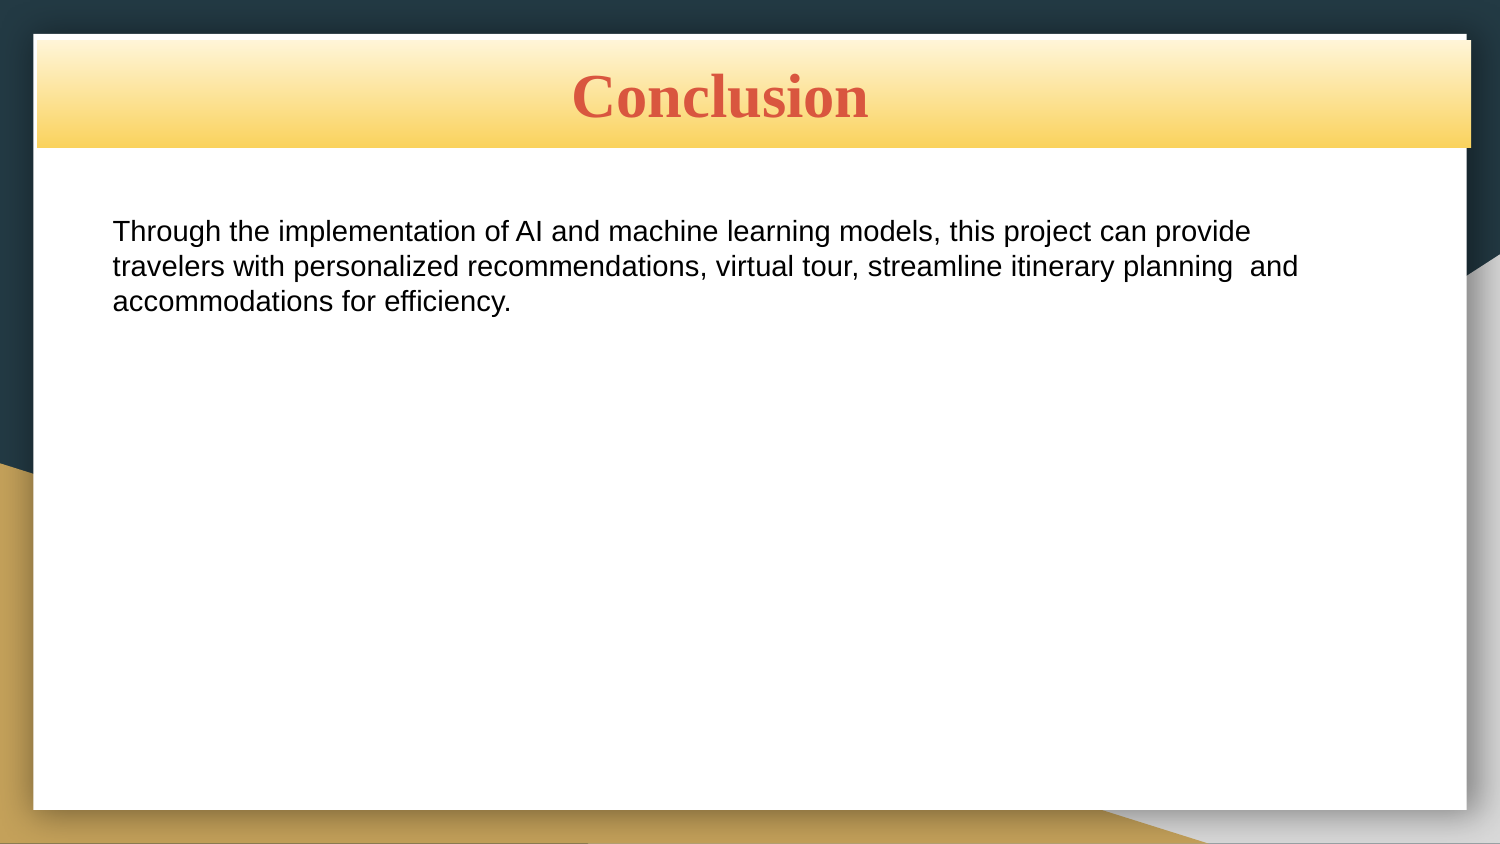

# Conclusion
Through the implementation of AI and machine learning models, this project can provide travelers with personalized recommendations, virtual tour, streamline itinerary planning  and accommodations for efficiency.